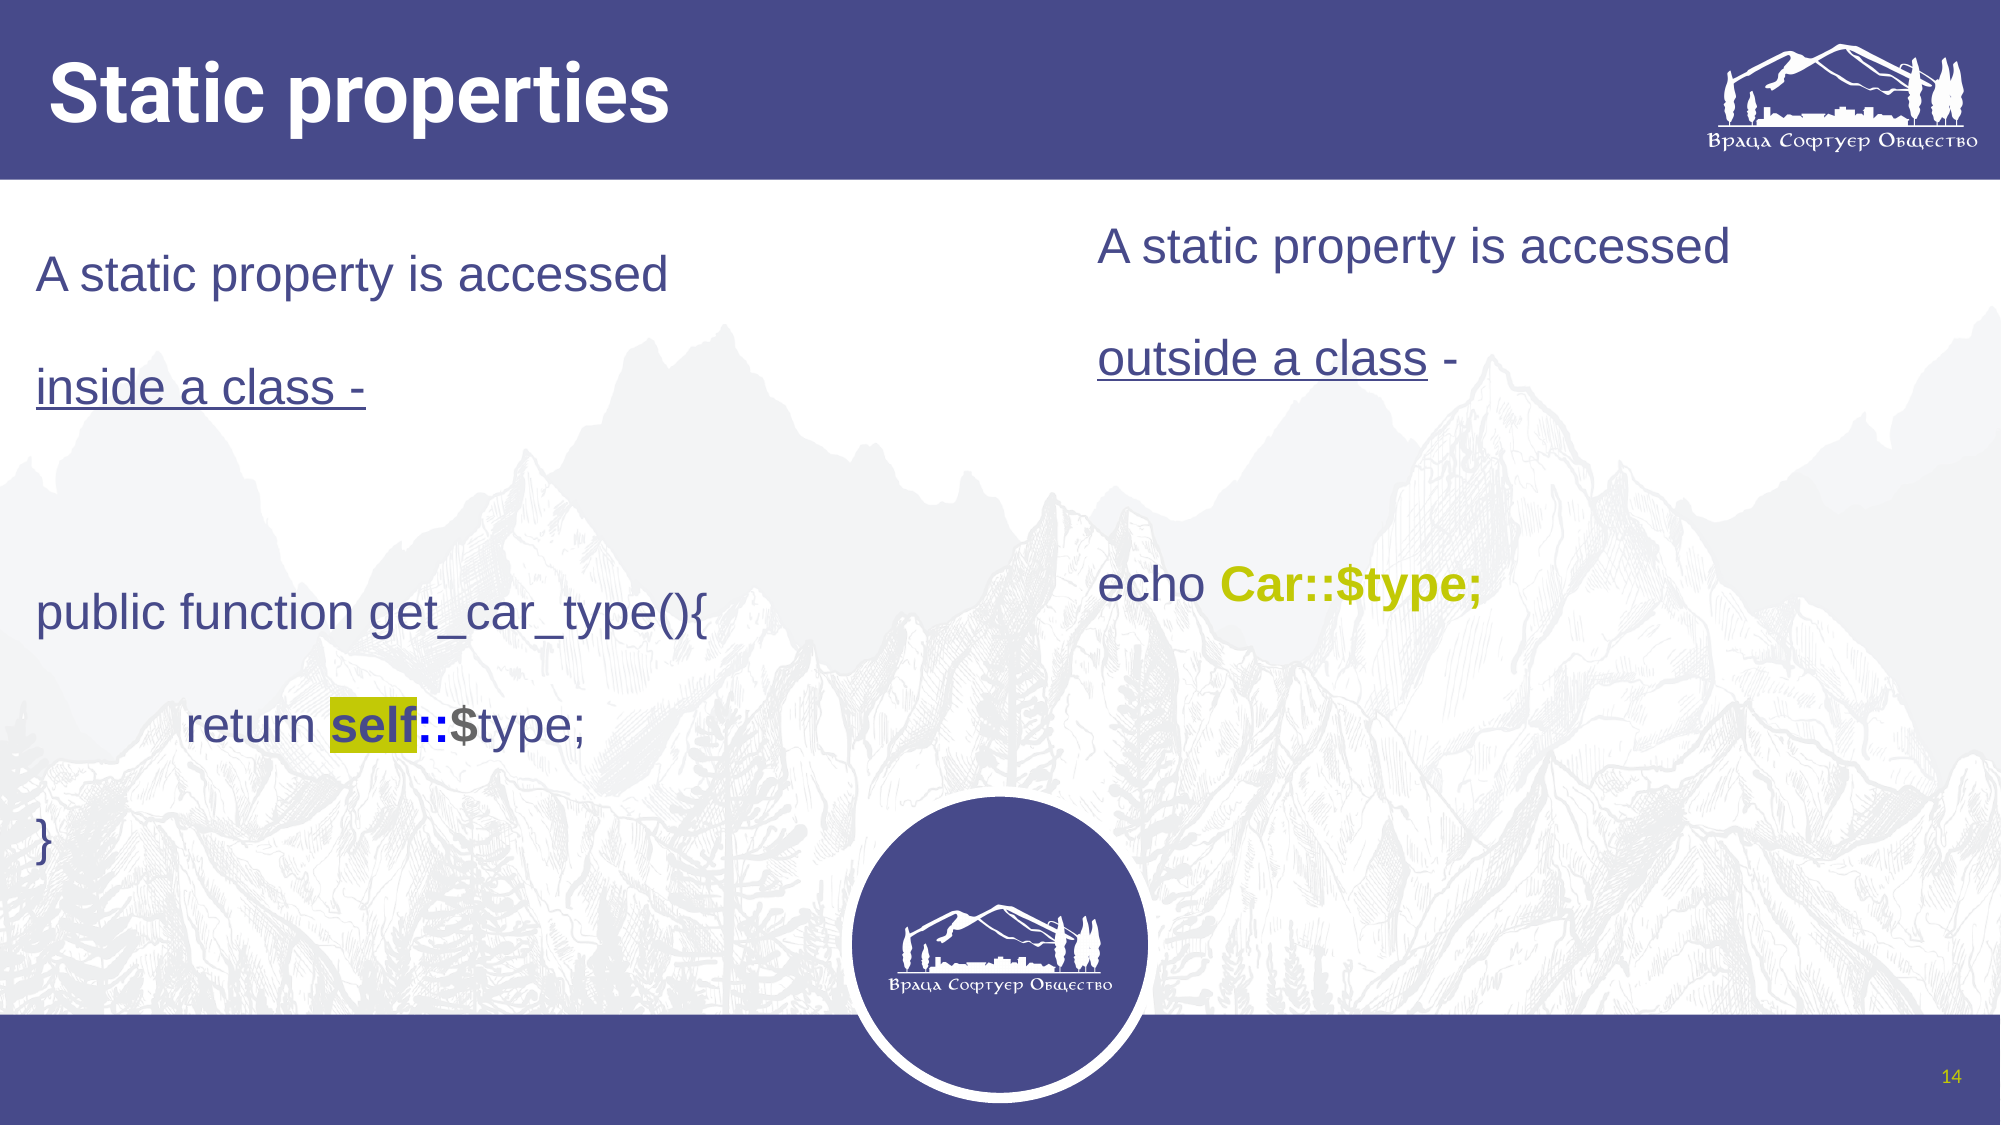

# Static properties
A static property is accessed
outside a class -

echo Car::$type;

A static property is accessed
inside a class -

public function get_car_type(){
	return self::$type;
}

14